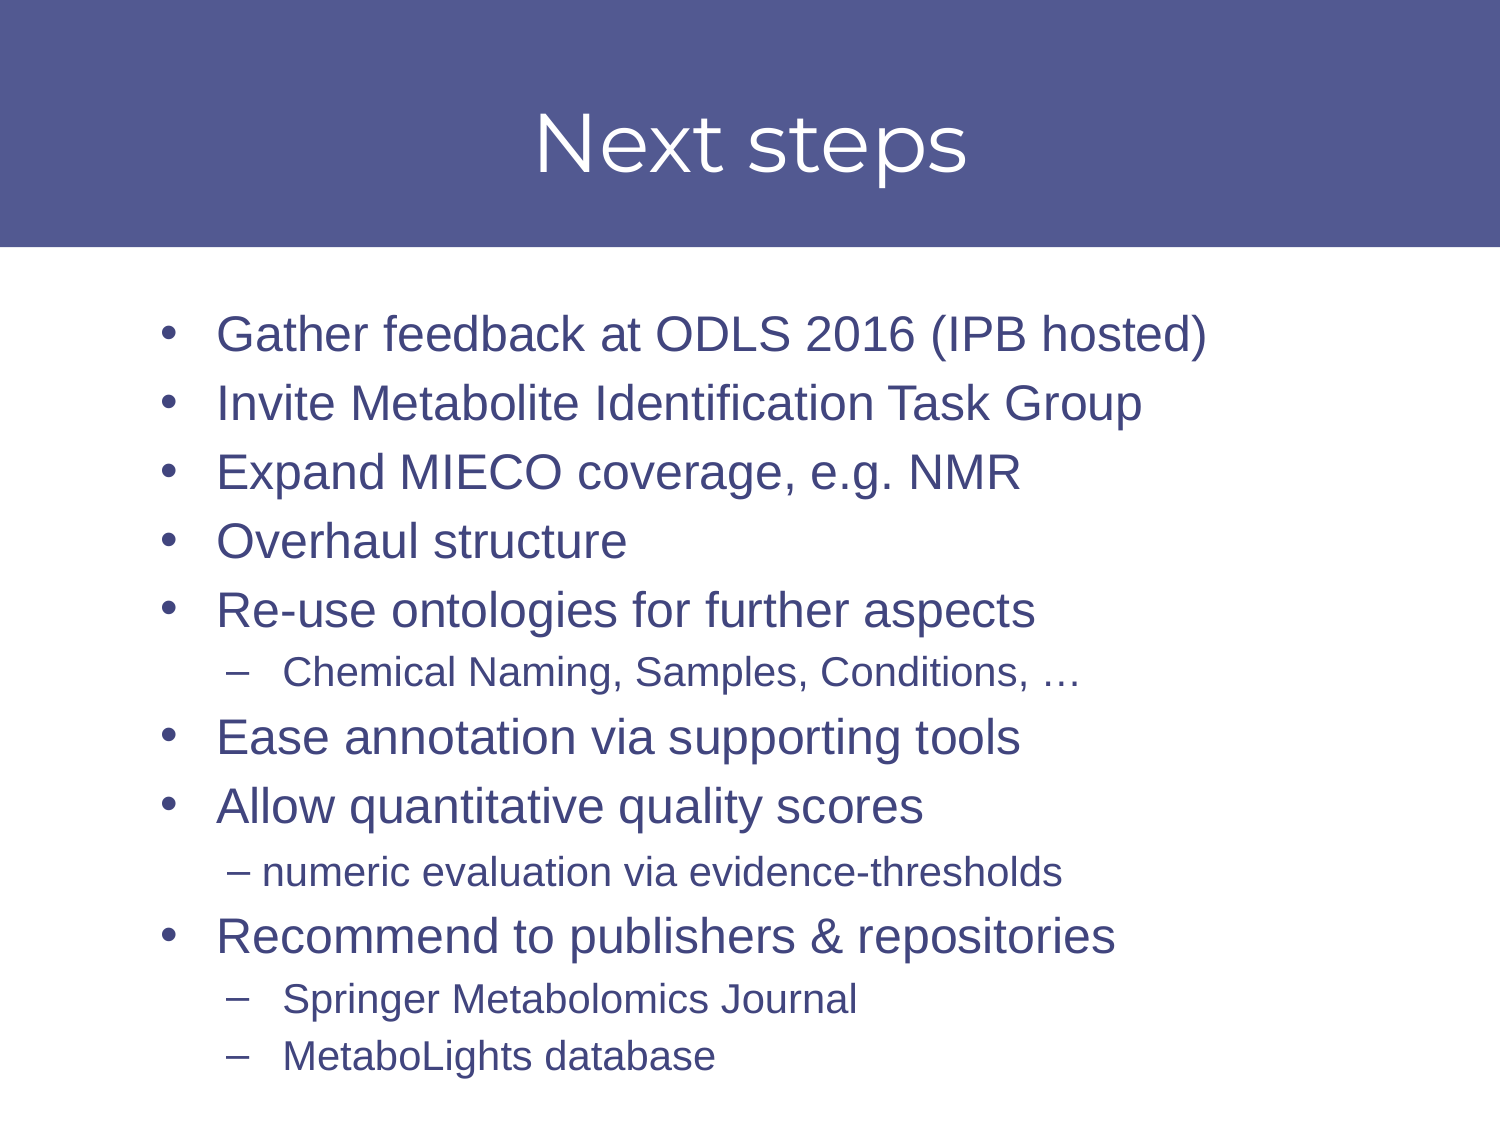

# Next steps
Gather feedback at ODLS 2016 (IPB hosted)
Invite Metabolite Identification Task Group
Expand MIECO coverage, e.g. NMR
Overhaul structure
Re-use ontologies for further aspects
Chemical Naming, Samples, Conditions, …
Ease annotation via supporting tools
Allow quantitative quality scores
 numeric evaluation via evidence-thresholds
Recommend to publishers & repositories
Springer Metabolomics Journal
MetaboLights database